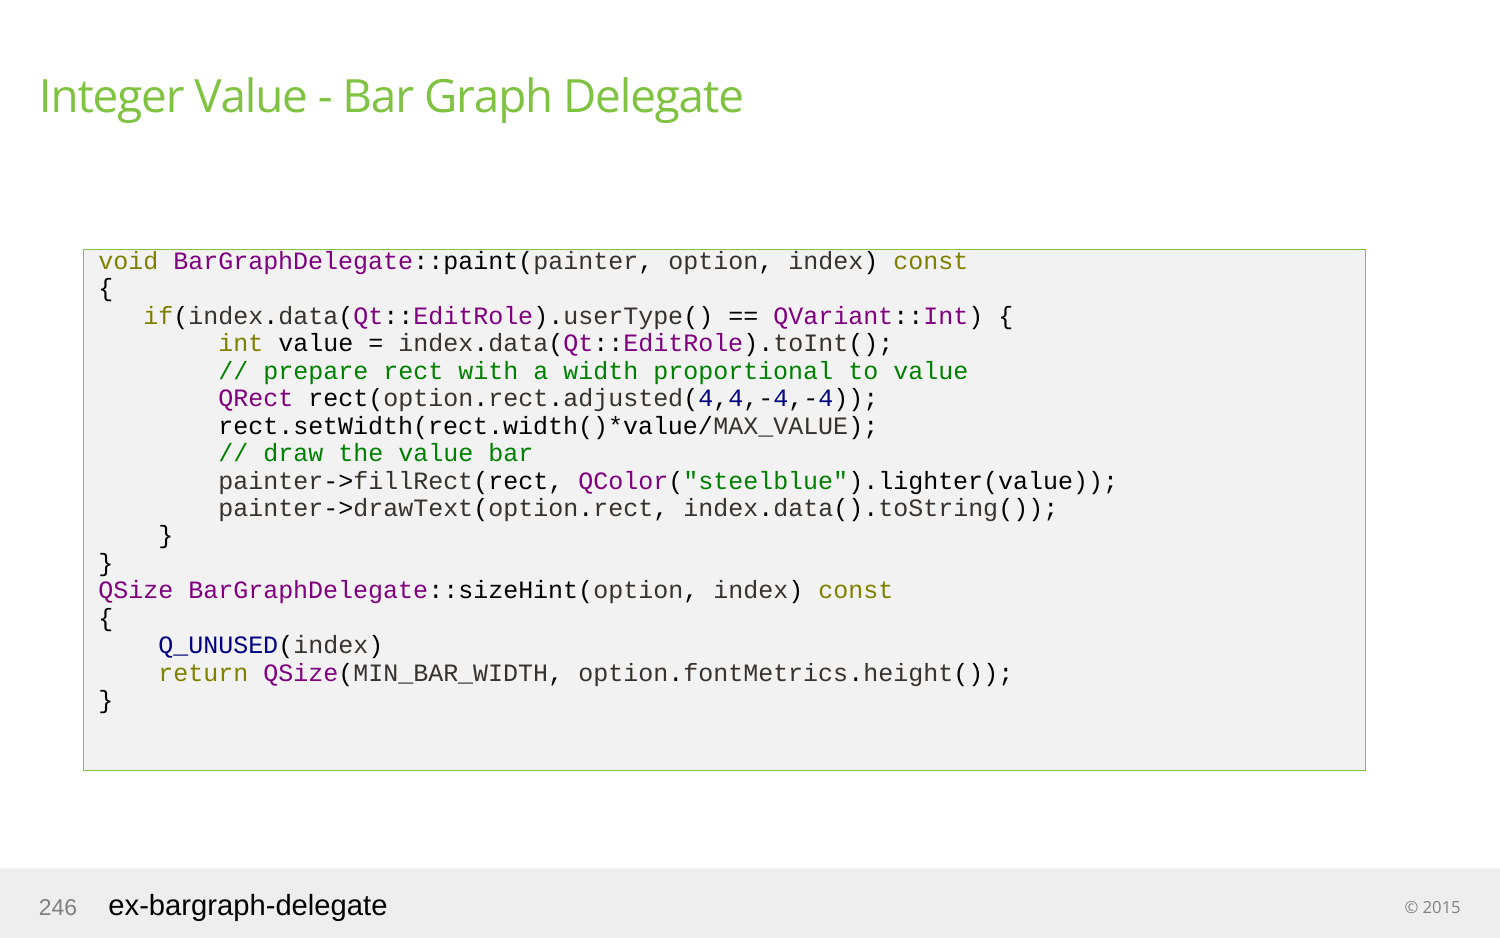

# Integer Value - Bar Graph Delegate
void BarGraphDelegate::paint(painter, option, index) const
{
   if(index.data(Qt::EditRole).userType() == QVariant::Int) {
        int value = index.data(Qt::EditRole).toInt();
        // prepare rect with a width proportional to value
        QRect rect(option.rect.adjusted(4,4,-4,-4));
        rect.setWidth(rect.width()*value/MAX_VALUE);
        // draw the value bar
        painter->fillRect(rect, QColor("steelblue").lighter(value));
        painter->drawText(option.rect, index.data().toString());
    }
}
QSize BarGraphDelegate::sizeHint(option, index) const
{
    Q_UNUSED(index)
    return QSize(MIN_BAR_WIDTH, option.fontMetrics.height());
}
246
ex-bargraph-delegate
© 2015